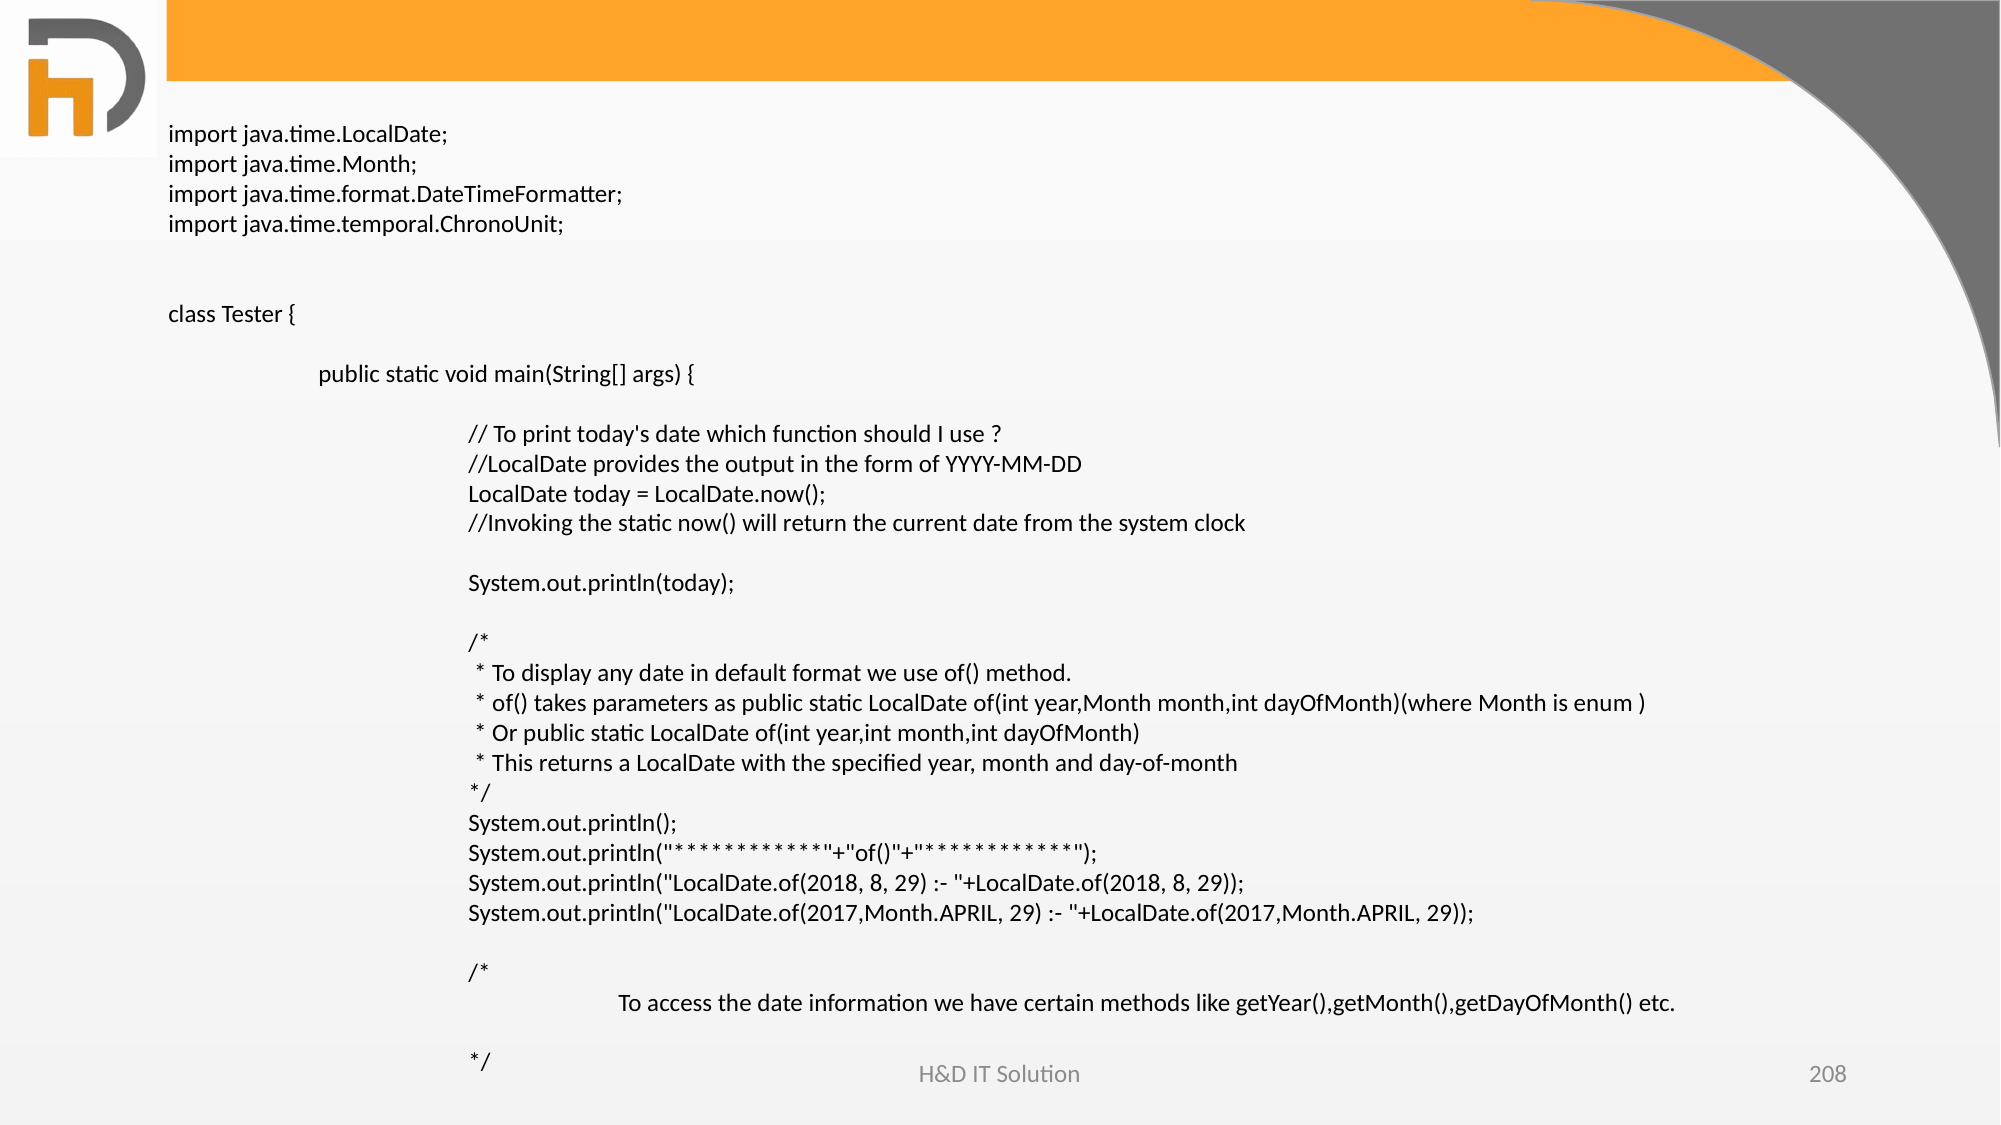

import java.time.LocalDate;
import java.time.Month;
import java.time.format.DateTimeFormatter;
import java.time.temporal.ChronoUnit;

class Tester {

	public static void main(String[] args) {

		// To print today's date which function should I use ?
		//LocalDate provides the output in the form of YYYY-MM-DD
		LocalDate today = LocalDate.now();
		//Invoking the static now() will return the current date from the system clock

		System.out.println(today);

		/*
		 * To display any date in default format we use of() method.
		 * of() takes parameters as public static LocalDate of(int year,Month month,int dayOfMonth)(where Month is enum )
		 * Or public static LocalDate of(int year,int month,int dayOfMonth)
		 * This returns a LocalDate with the specified year, month and day-of-month
		*/
		System.out.println();
		System.out.println("************"+"of()"+"************");
		System.out.println("LocalDate.of(2018, 8, 29) :- "+LocalDate.of(2018, 8, 29));
		System.out.println("LocalDate.of(2017,Month.APRIL, 29) :- "+LocalDate.of(2017,Month.APRIL, 29));

		/*
			To access the date information we have certain methods like getYear(),getMonth(),getDayOfMonth() etc.

		*/

H&D IT Solution
208